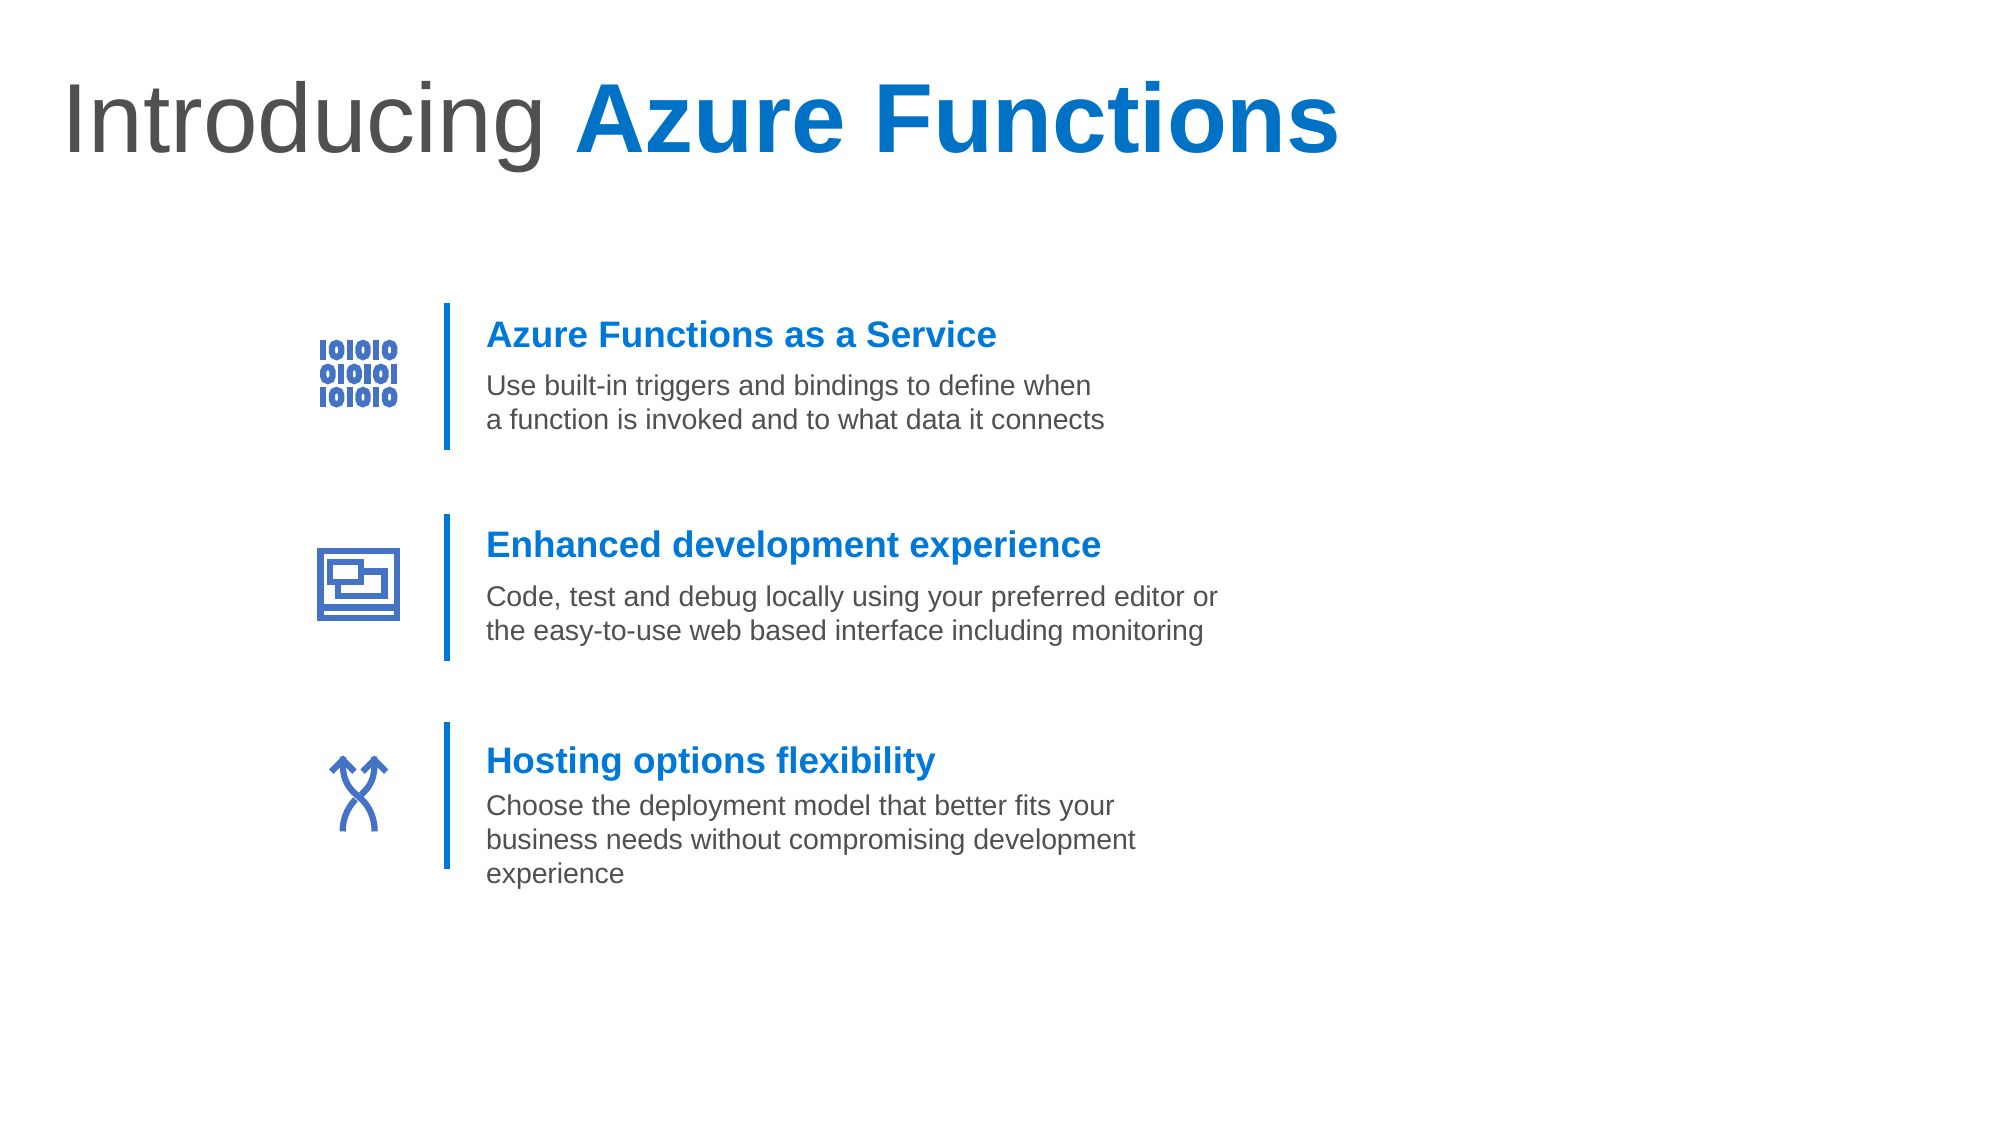

# Introducing Azure Functions
Azure Functions as a Service
Use built-in triggers and bindings to define when
a function is invoked and to what data it connects

Enhanced development experience
Code, test and debug locally using your preferred editor or the easy-to-use web based interface including monitoring

Hosting options flexibility
Choose the deployment model that better fits your business needs without compromising development experience